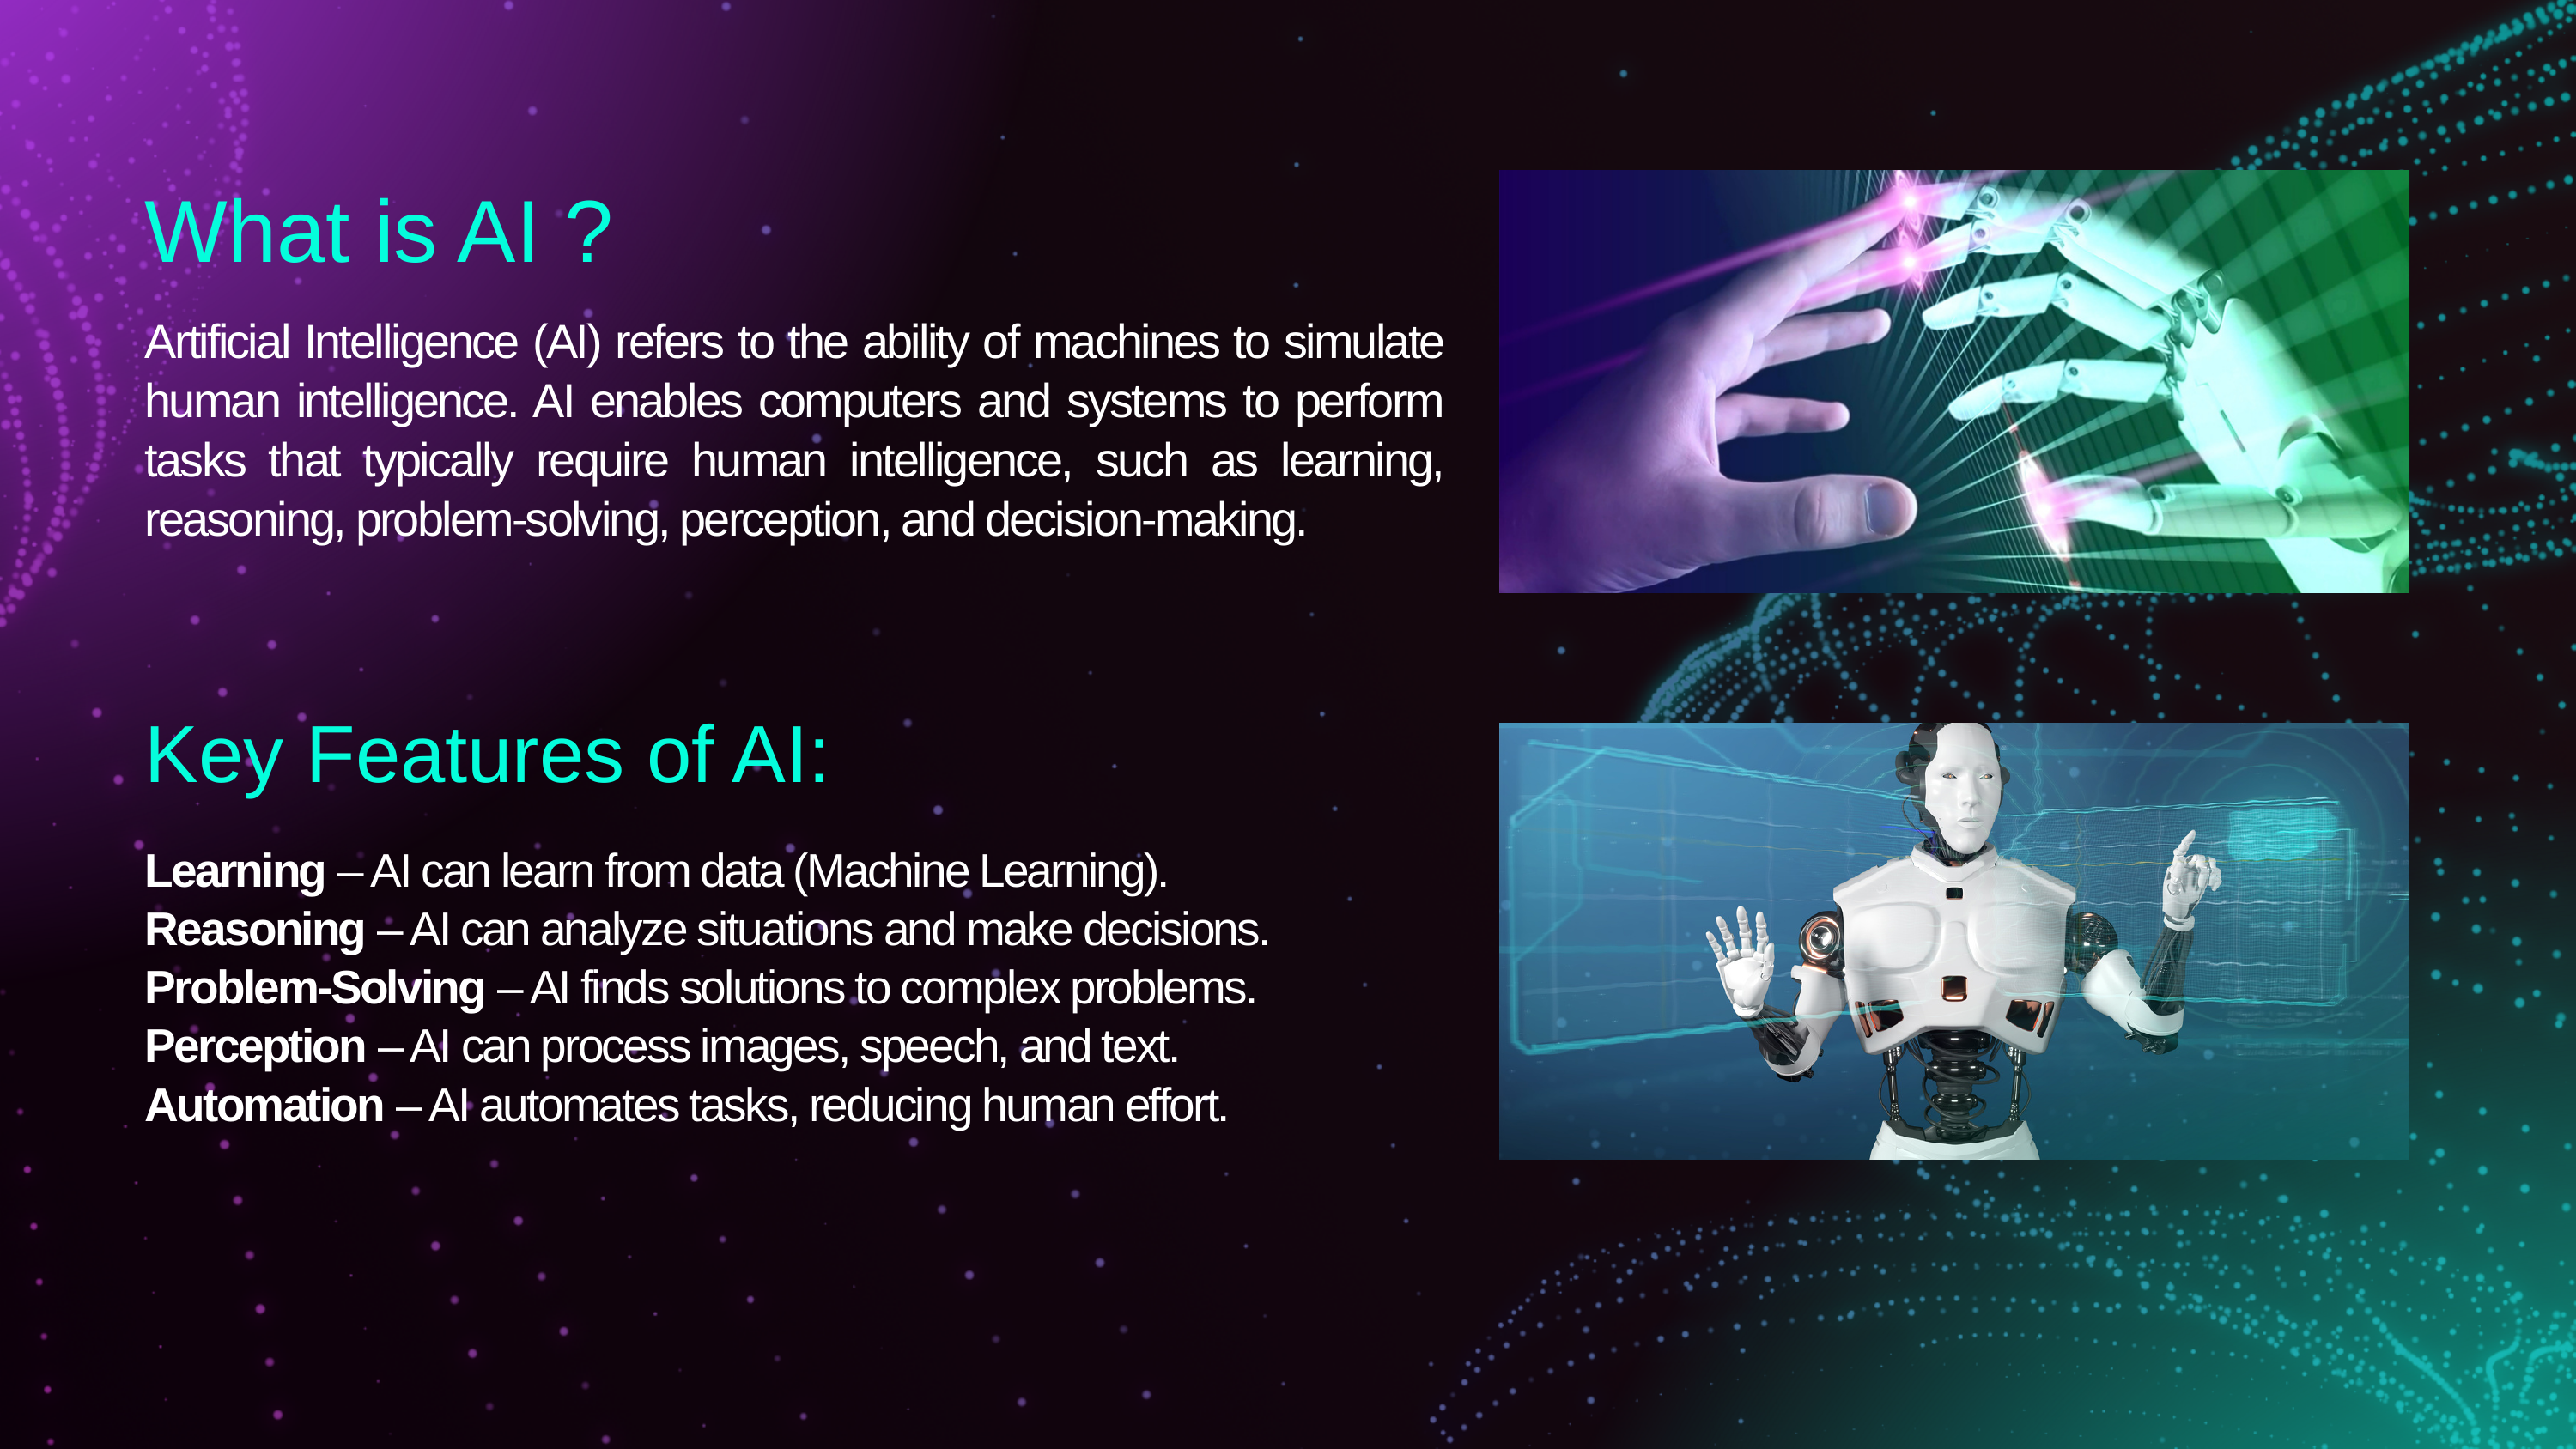

What is AI ?

Artificial Intelligence (AI) refers to the ability of machines to simulate human intelligence. AI enables computers and systems to perform tasks that typically require human intelligence, such as learning, reasoning, problem-solving, perception, and decision-making.
Key Features of AI:

Learning – AI can learn from data (Machine Learning).
Reasoning – AI can analyze situations and make decisions.
Problem-Solving – AI finds solutions to complex problems.
Perception – AI can process images, speech, and text.
Automation – AI automates tasks, reducing human effort.